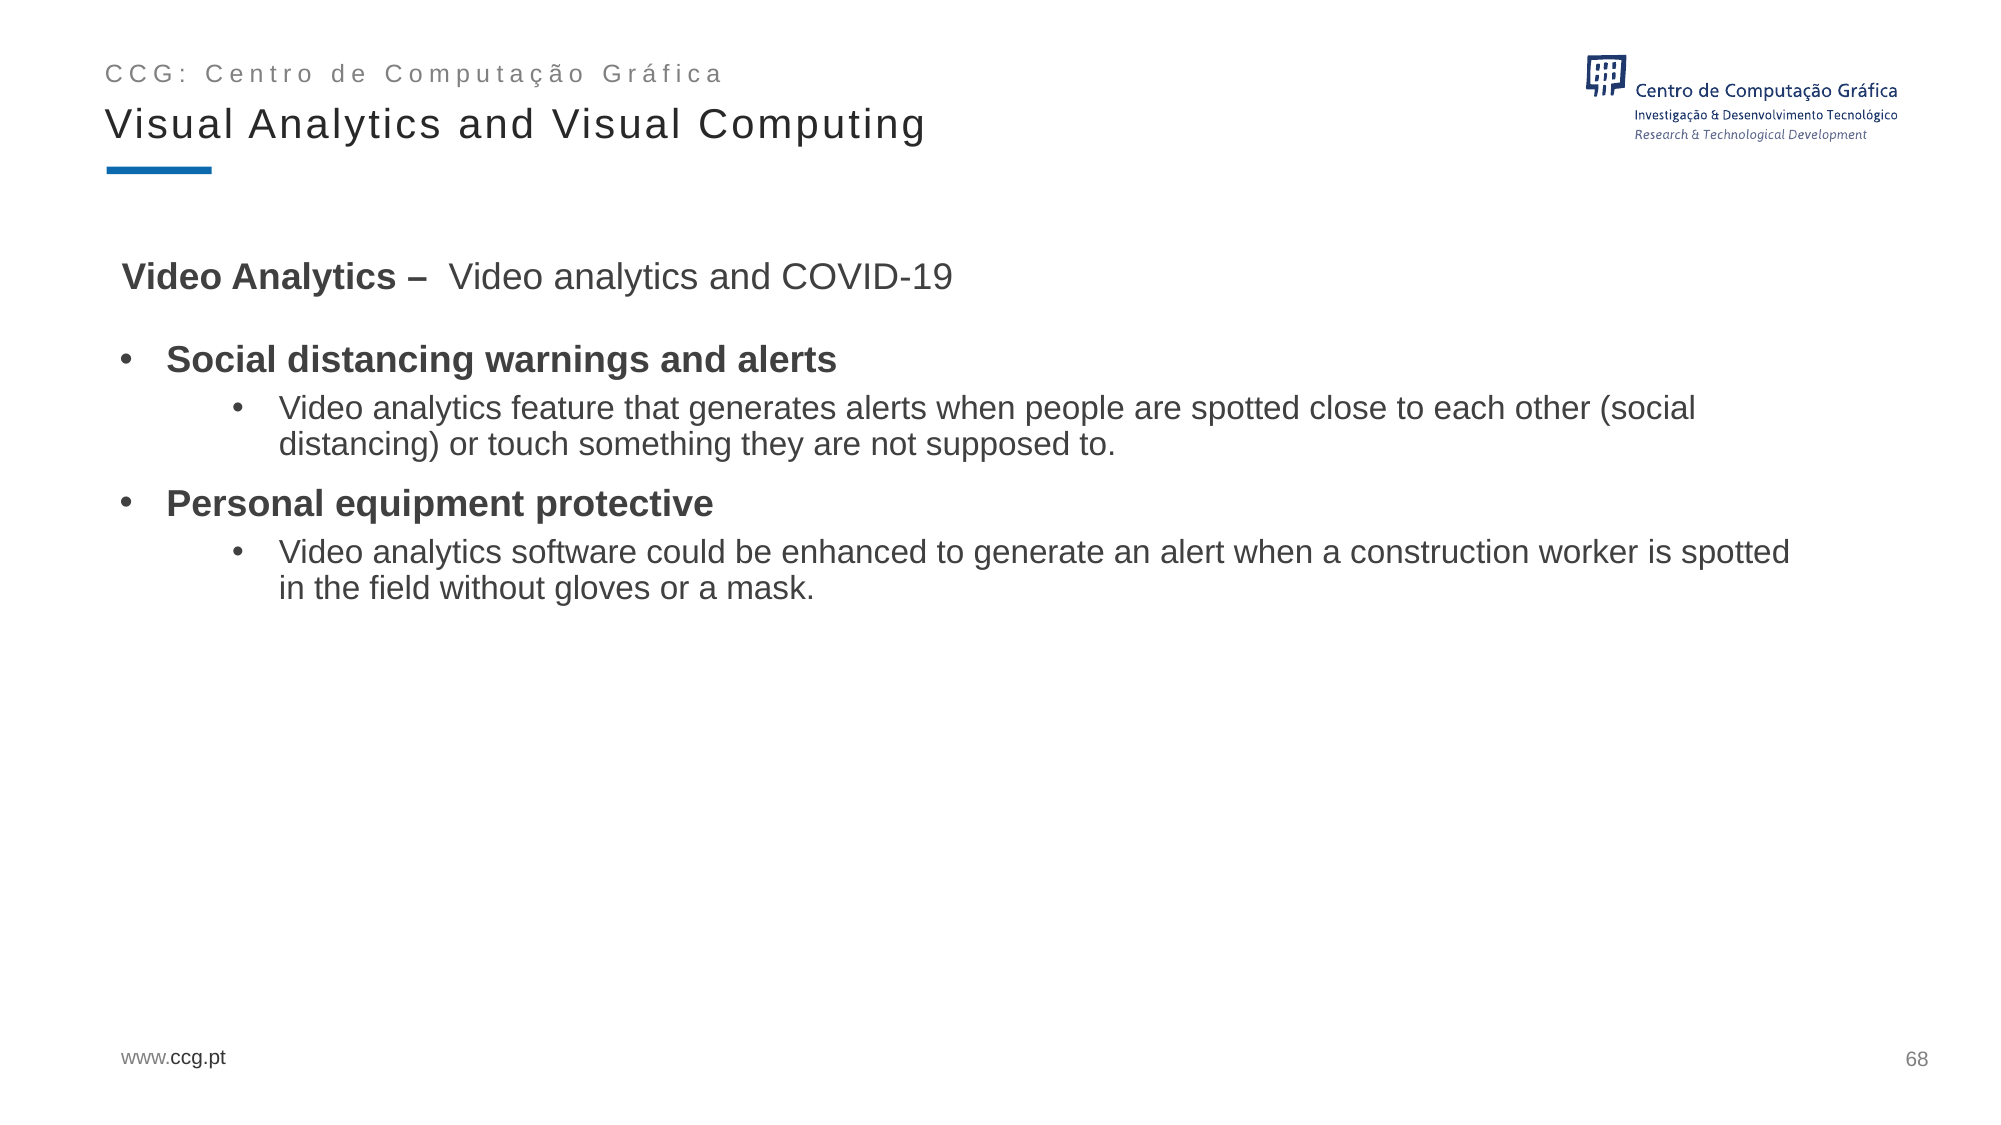

Visual Analytics and Visual Computing

# Video Analytics –  Video analytics and COVID-19
Social distancing warnings and alerts
Video analytics feature that generates alerts when people are spotted close to each other (social distancing) or touch something they are not supposed to.
Personal equipment protective
Video analytics software could be enhanced to generate an alert when a construction worker is spotted in the field without gloves or a mask.

68